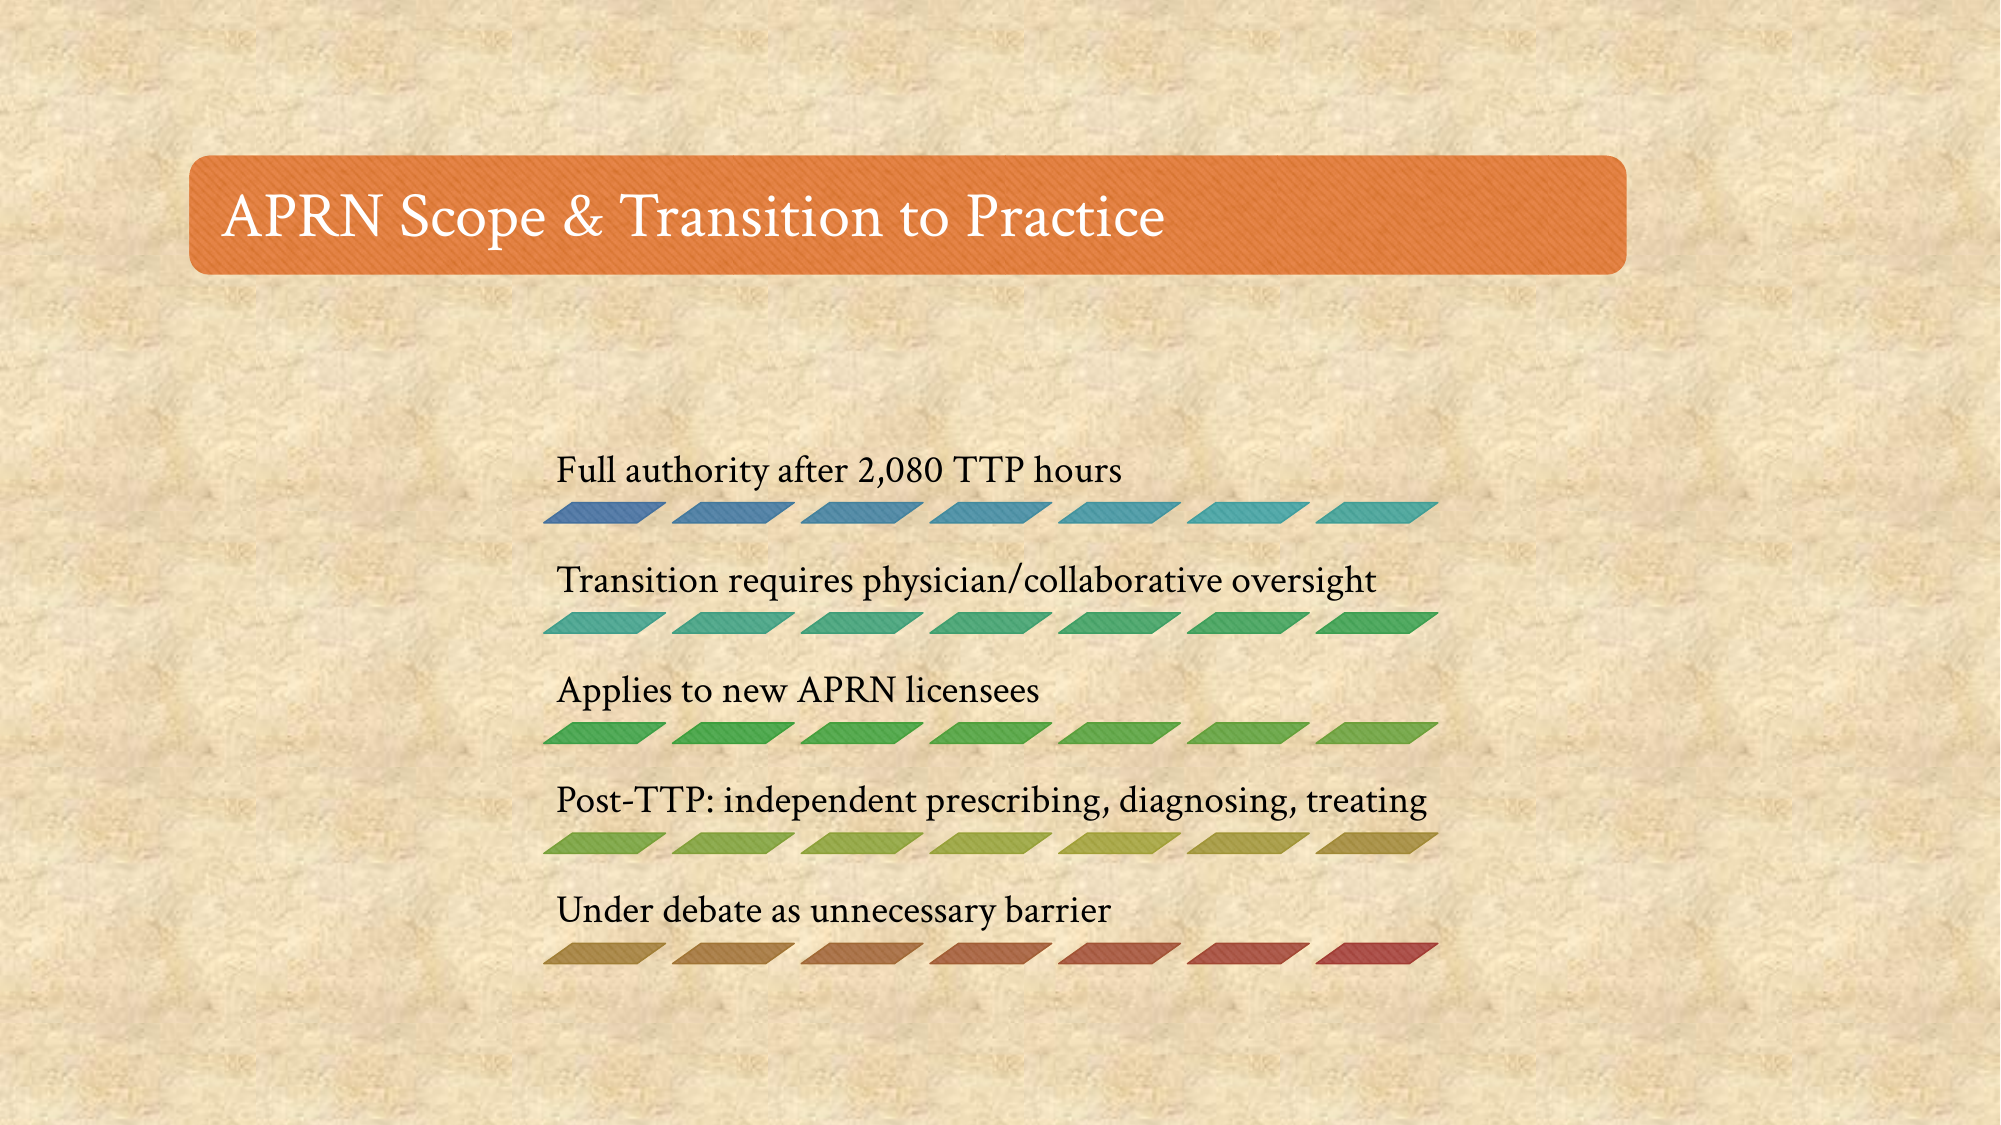

APRN Scope & Transition to Practice
Full authority after 2,080 TTP hours
Transition requires physician/collaborative oversight
Applies to new APRN licensees
Post-TTP: independent prescribing, diagnosing, treating
Under debate as unnecessary barrier